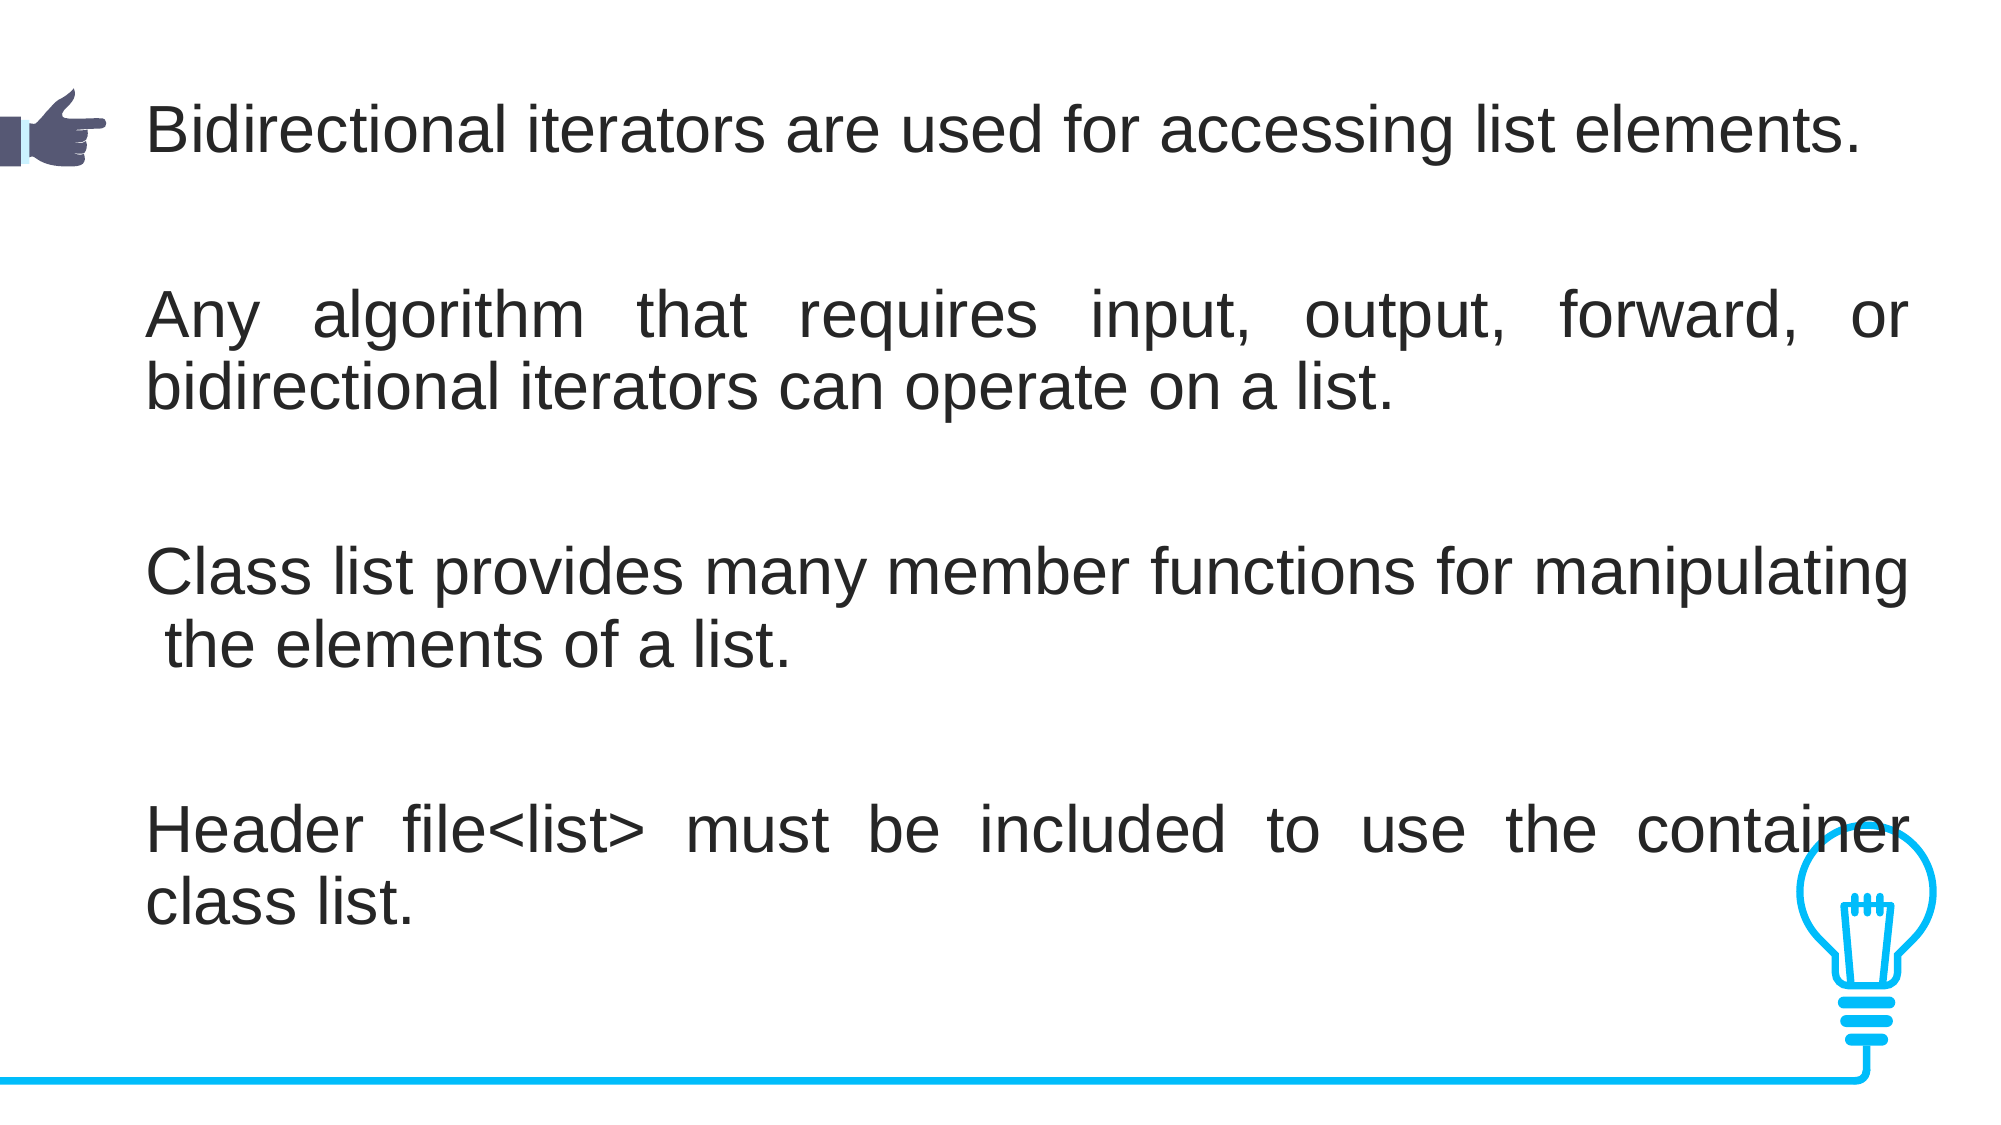

Bidirectional iterators are used for accessing list elements.

Any algorithm that requires input, output, forward, or bidirectional iterators can operate on a list.

Class list provides many member functions for manipulating  the elements of a list.

Header file<list> must be included to use the container class list.